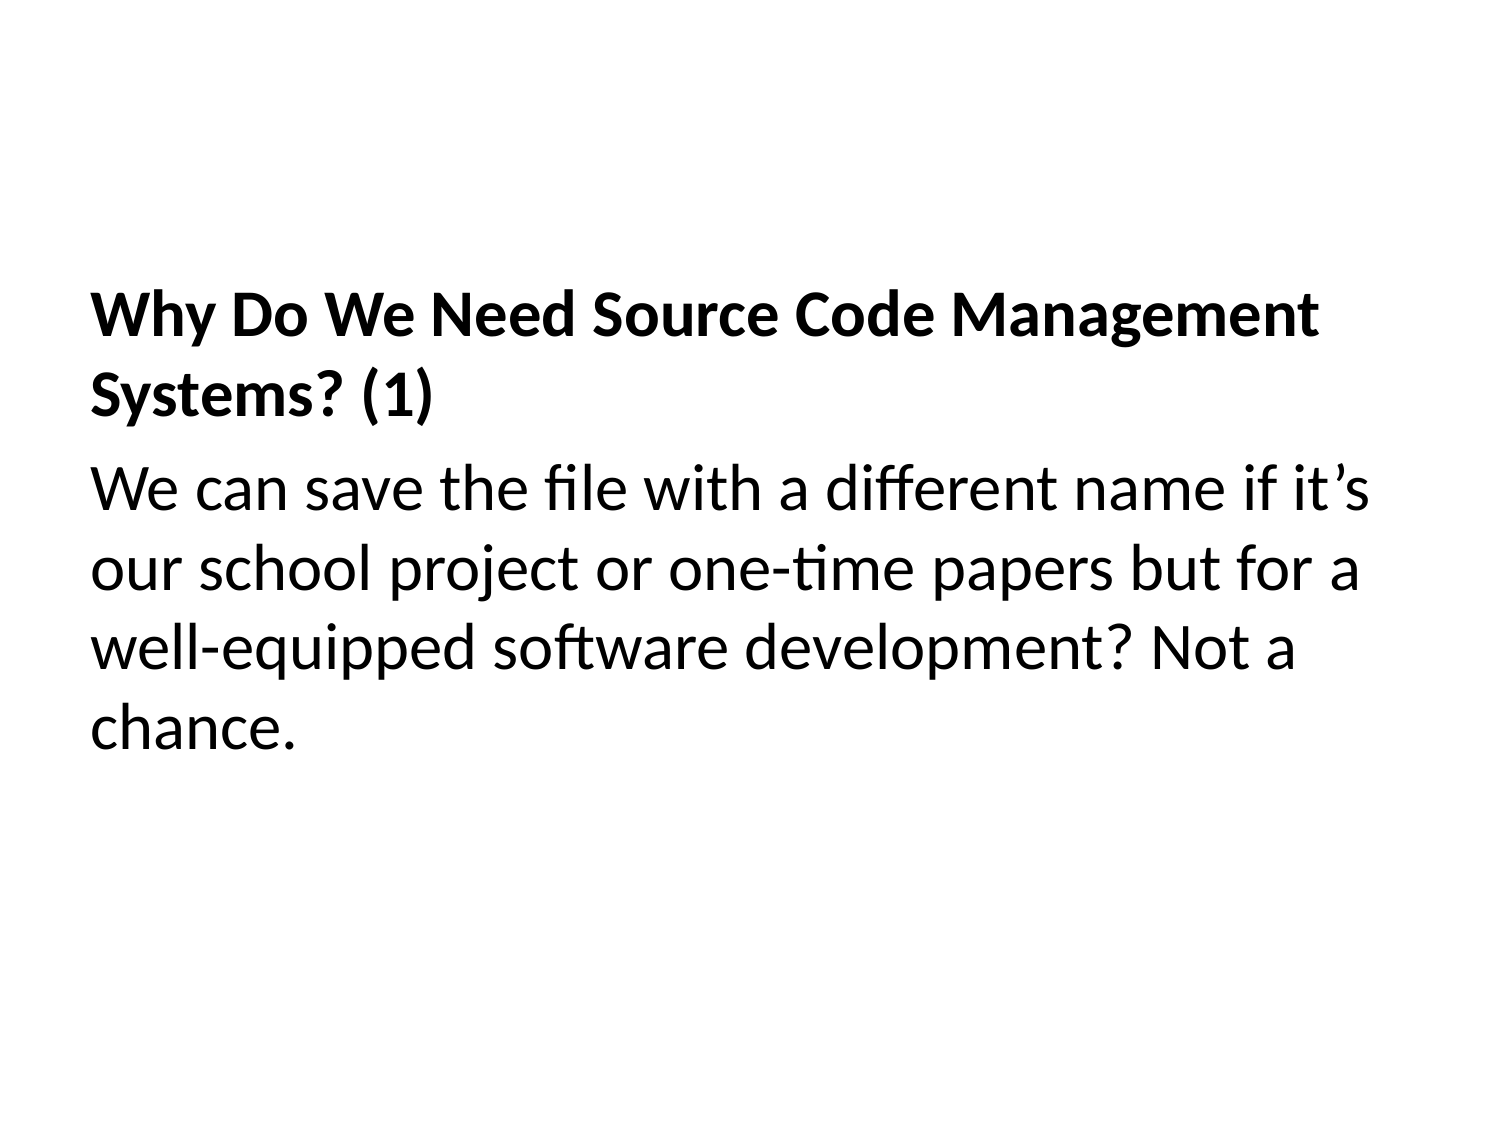

Why Do We Need Source Code Management Systems? (1)
We can save the file with a different name if it’s our school project or one-time papers but for a well-equipped software development? Not a chance.